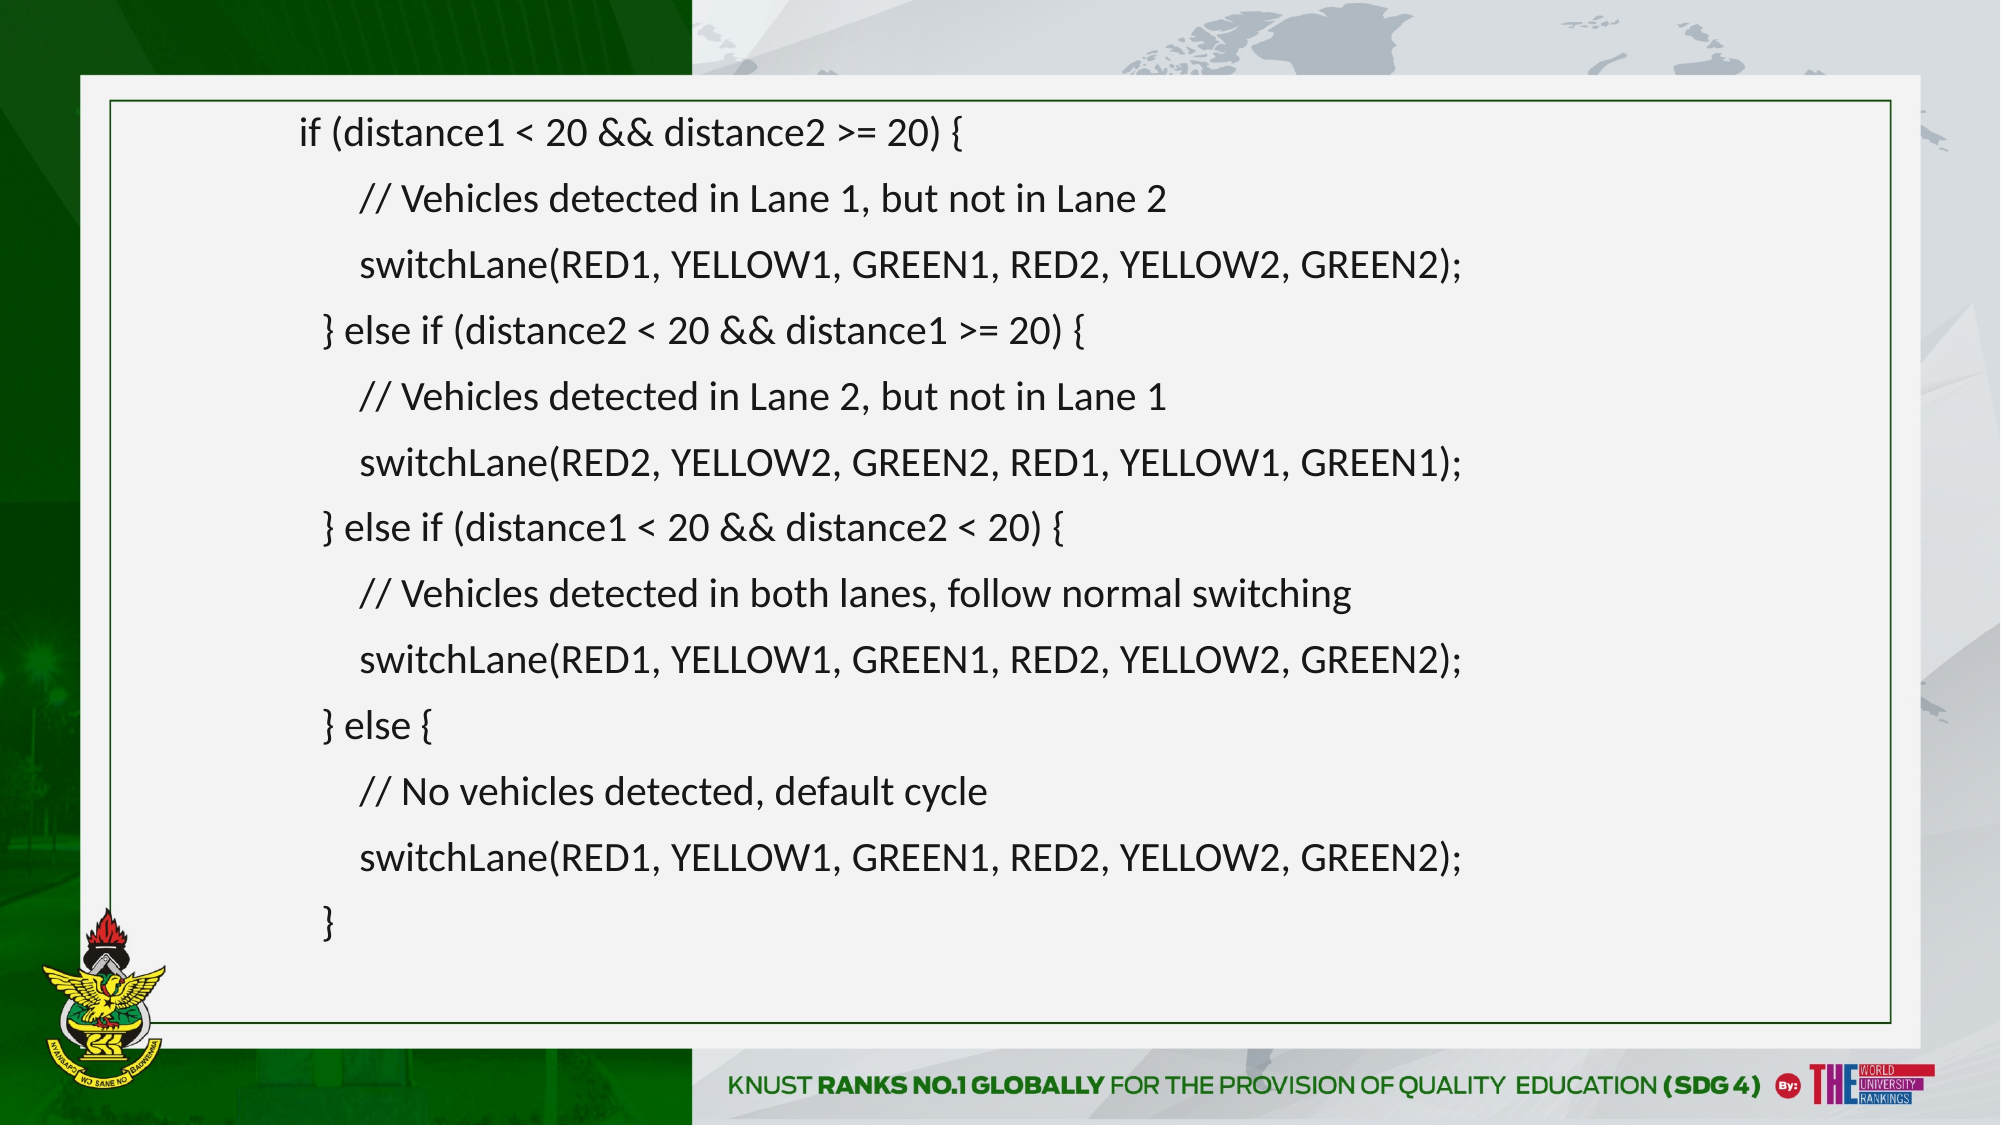

if (distance1 < 20 && distance2 >= 20) {
        // Vehicles detected in Lane 1, but not in Lane 2
        switchLane(RED1, YELLOW1, GREEN1, RED2, YELLOW2, GREEN2);
    } else if (distance2 < 20 && distance1 >= 20) {
        // Vehicles detected in Lane 2, but not in Lane 1
        switchLane(RED2, YELLOW2, GREEN2, RED1, YELLOW1, GREEN1);
    } else if (distance1 < 20 && distance2 < 20) {
        // Vehicles detected in both lanes, follow normal switching
        switchLane(RED1, YELLOW1, GREEN1, RED2, YELLOW2, GREEN2);
    } else {
        // No vehicles detected, default cycle
        switchLane(RED1, YELLOW1, GREEN1, RED2, YELLOW2, GREEN2);
    }